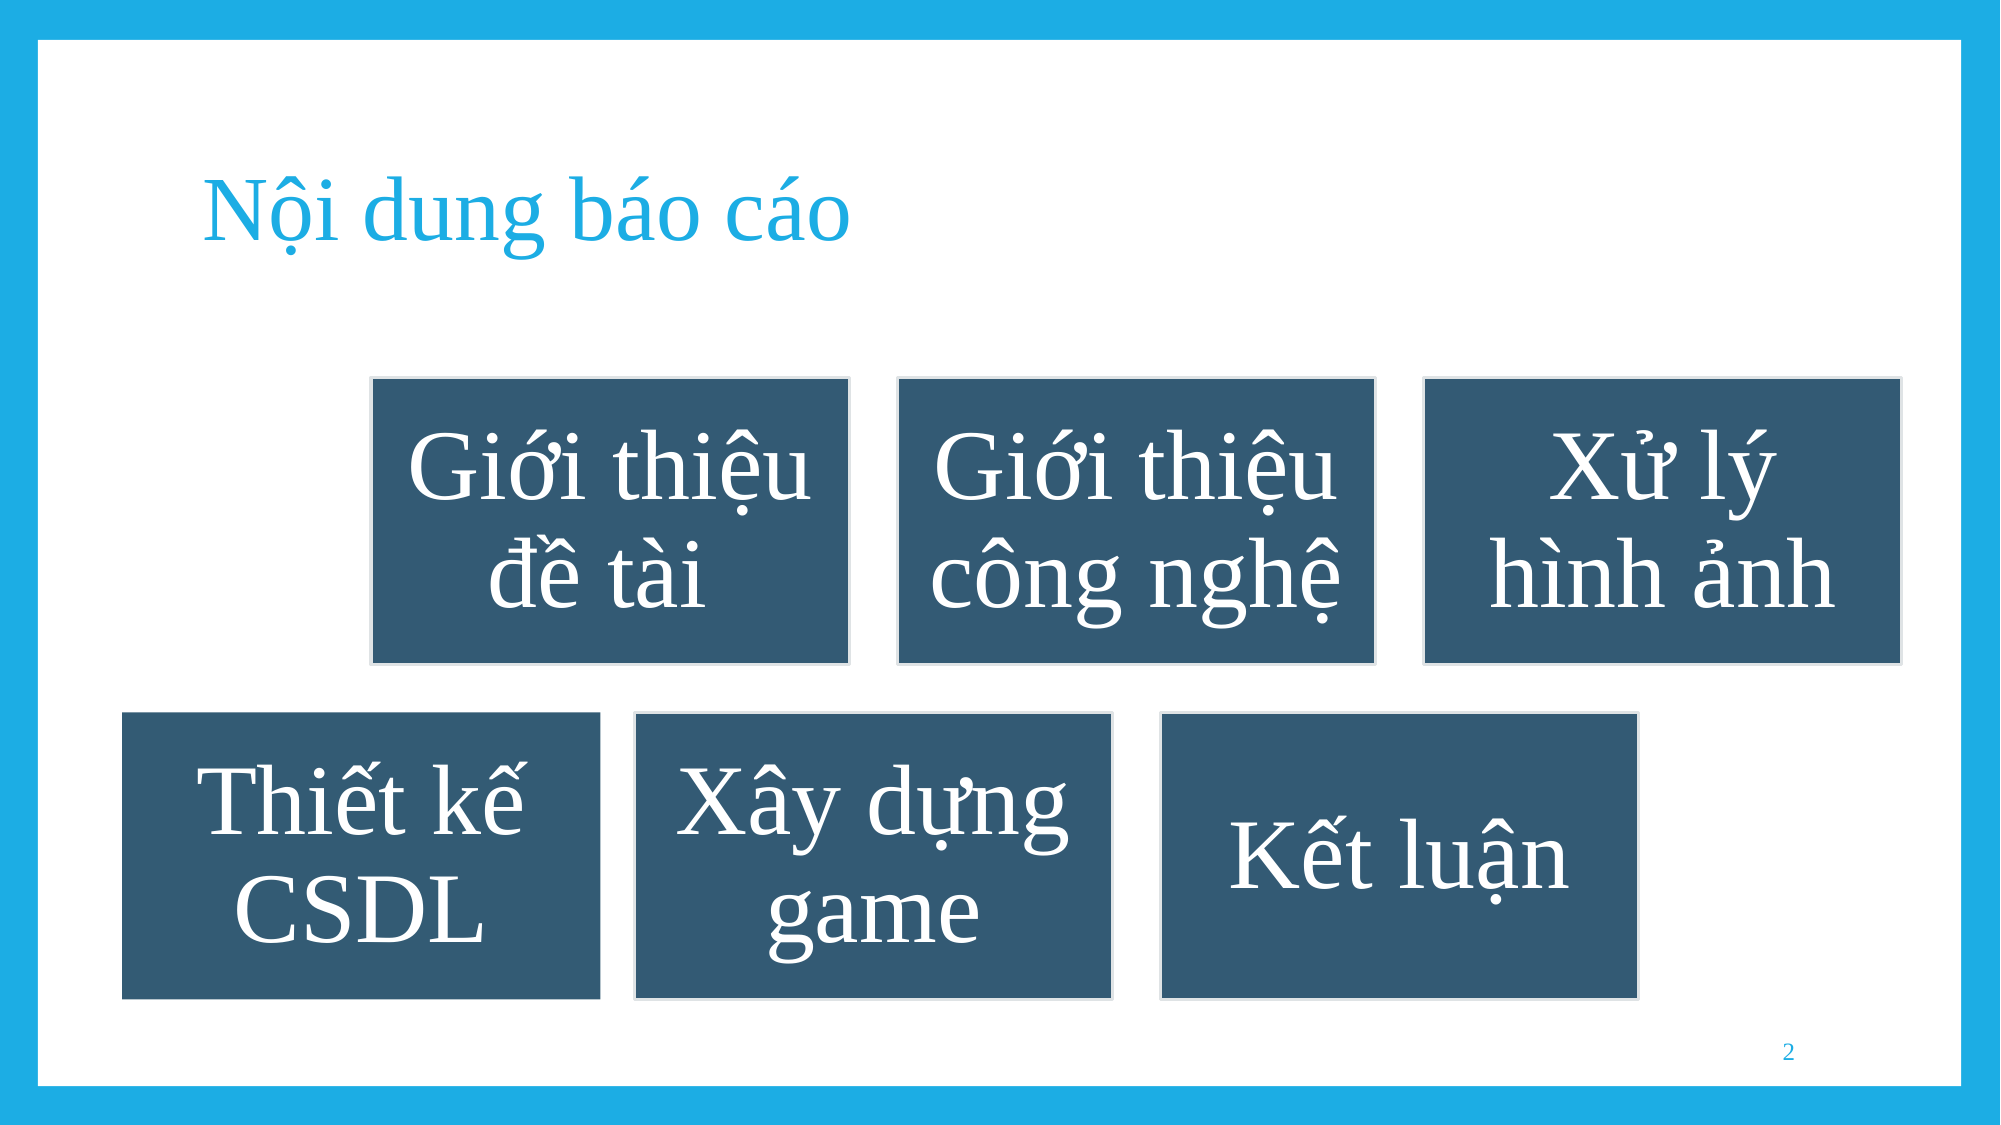

# Nội dung báo cáo

Giới thiệu đề tài

Giới thiệu công nghệ

Xử lý hình ảnh

Xây dựng game

Kết luận
Thiết kế CSDL
2